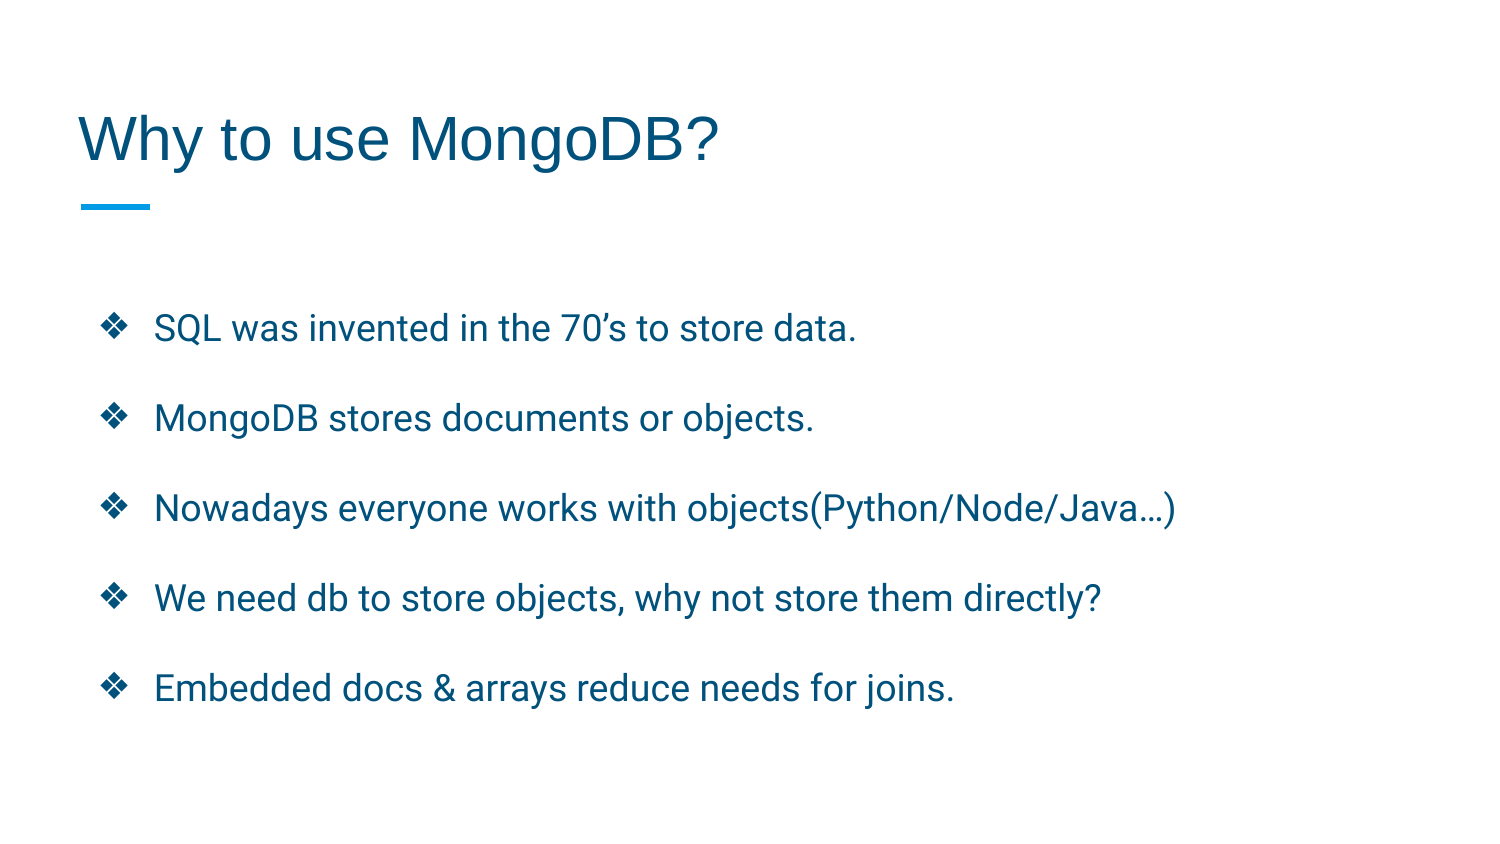

# Why to use MongoDB?
SQL was invented in the 70’s to store data.
MongoDB stores documents or objects.
Nowadays everyone works with objects(Python/Node/Java…)
We need db to store objects, why not store them directly?
Embedded docs & arrays reduce needs for joins.